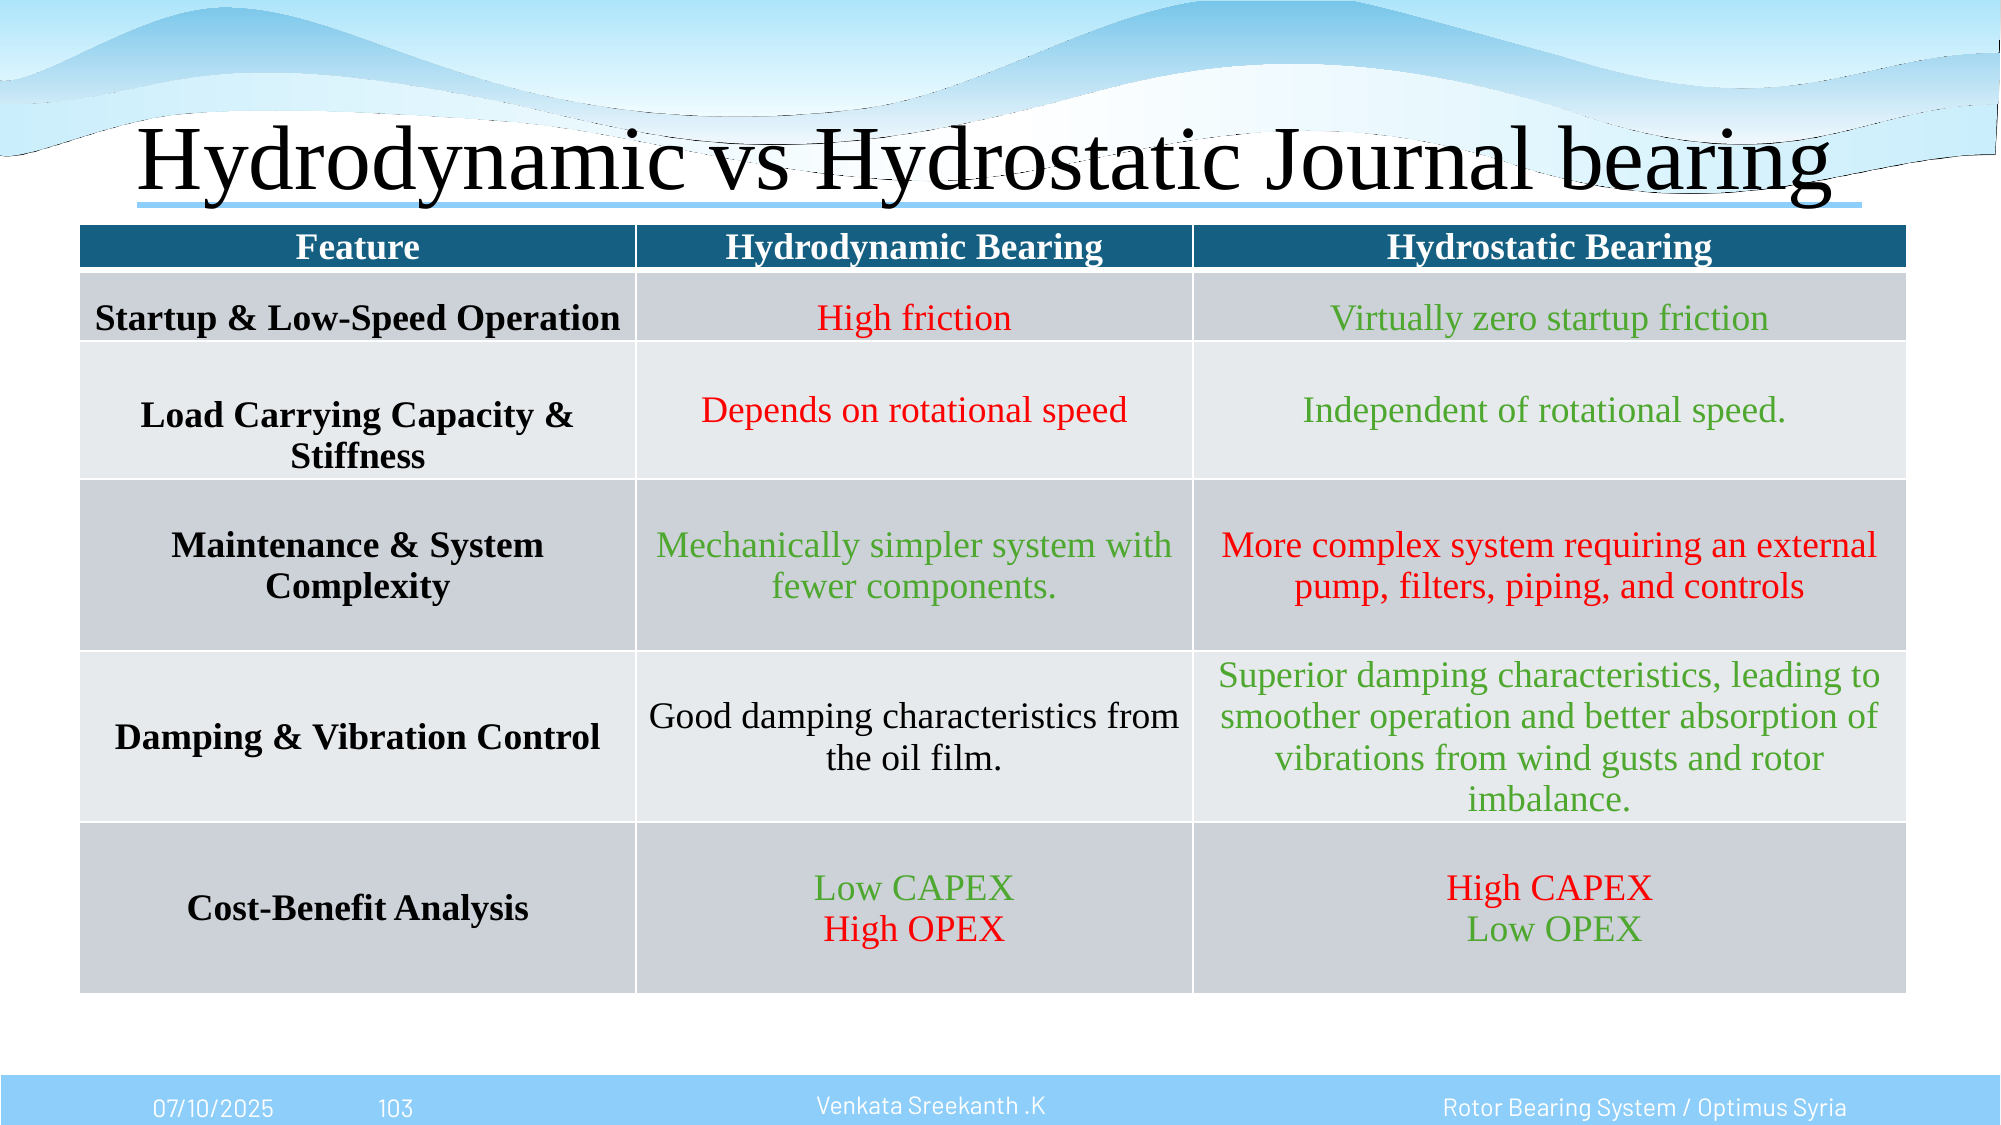

# Hydrodynamic vs Hydrostatic Journal bearing
| Feature | Hydrodynamic Bearing | Hydrostatic Bearing |
| --- | --- | --- |
| Startup & Low-Speed Operation | High friction | Virtually zero startup friction |
| Load Carrying Capacity & Stiffness | Depends on rotational speed | Independent of rotational speed. |
| Maintenance & System Complexity | Mechanically simpler system with fewer components. | More complex system requiring an external pump, filters, piping, and controls |
| Damping & Vibration Control | Good damping characteristics from the oil film. | Superior damping characteristics, leading to smoother operation and better absorption of vibrations from wind gusts and rotor imbalance. |
| Cost-Benefit Analysis | Low CAPEX High OPEX | High CAPEX Low OPEX |
Venkata Sreekanth .K
Rotor Bearing System / Optimus Syria
07/10/2025
103